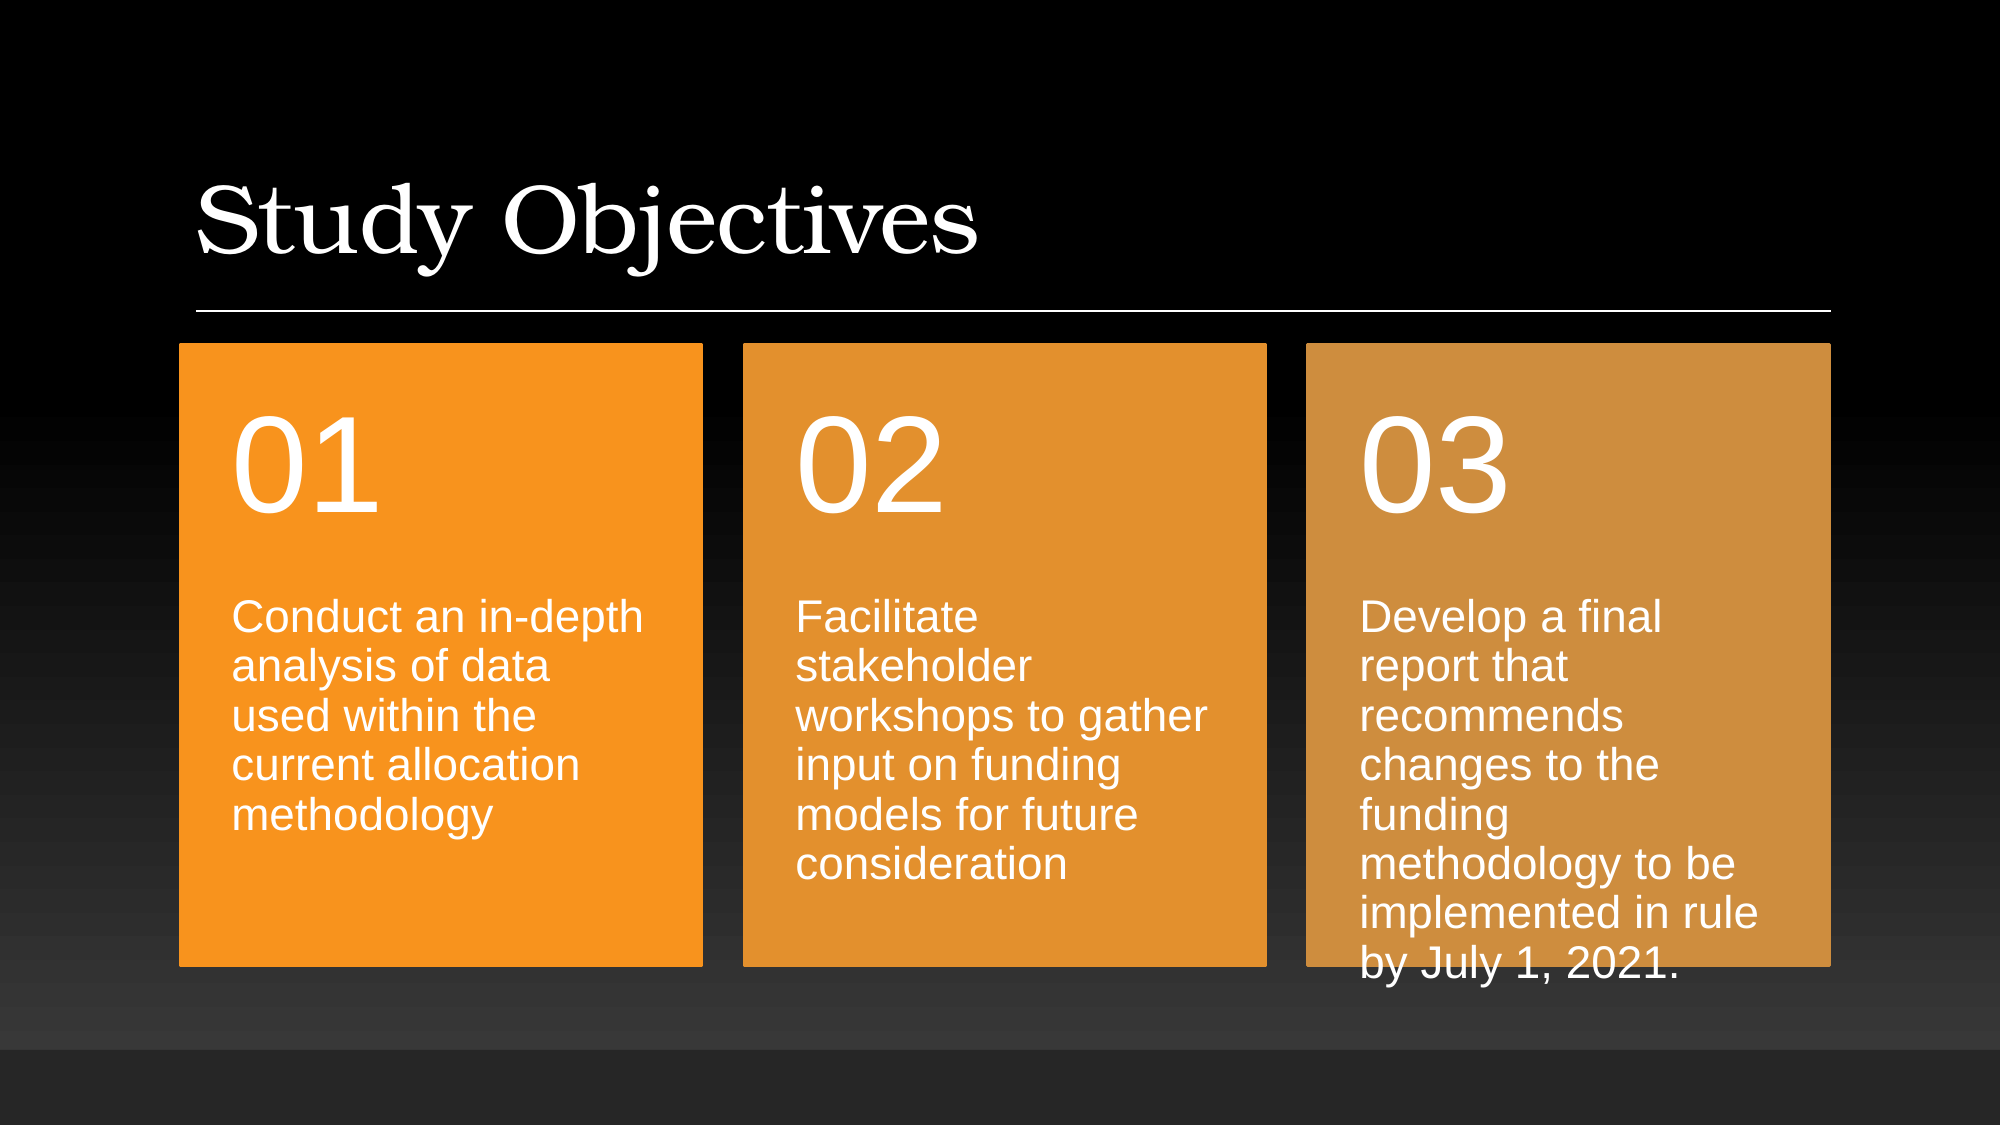

# Study Objectives
Conduct an in-depth analysis of data used within the current allocation methodology
01
Facilitate stakeholder workshops to gather input on funding models for future consideration
02
Develop a final report that recommends changes to the funding methodology to be implemented in rule by July 1, 2021.
03